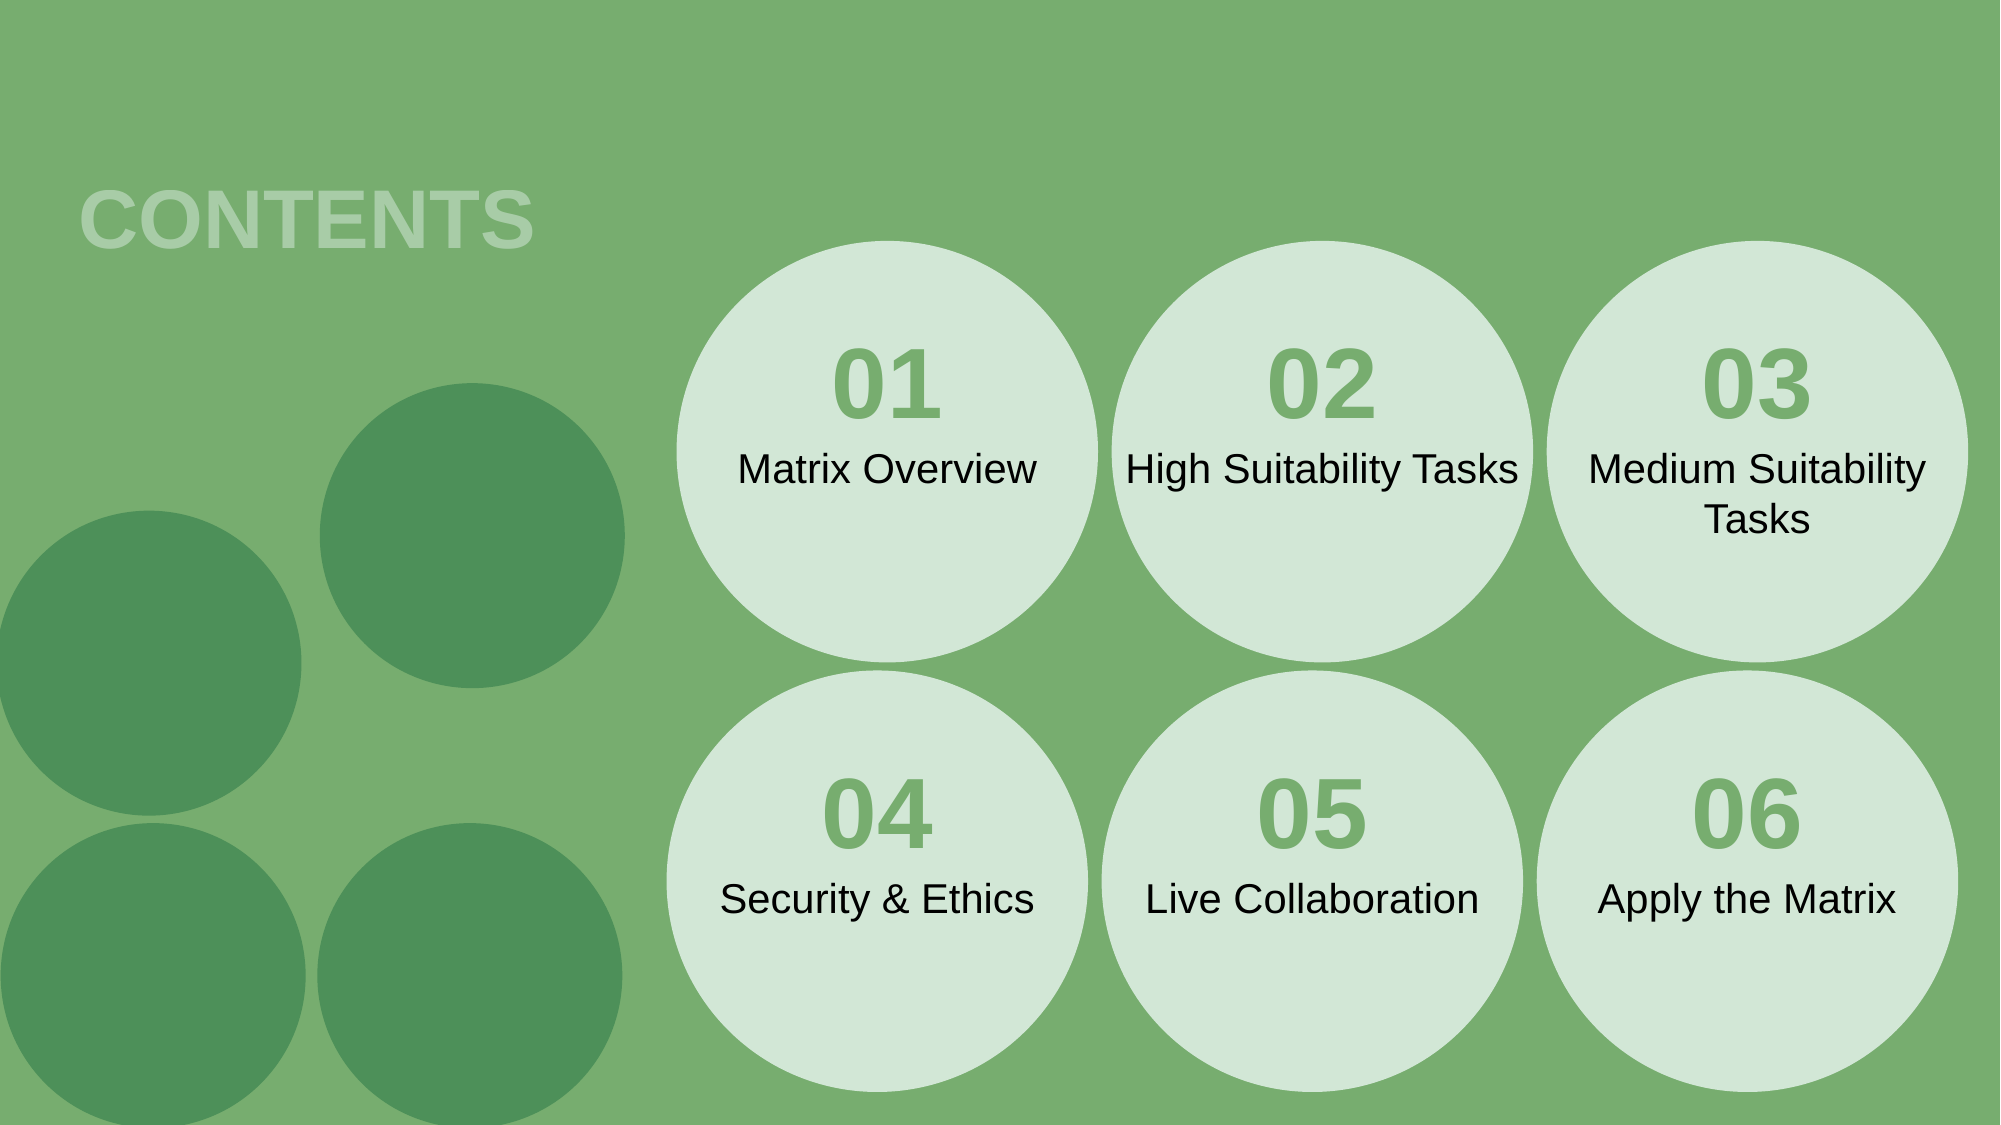

CONTENTS

01
02
03

Matrix Overview
High Suitability Tasks
Medium Suitability Tasks

04
05
06

Security & Ethics
Live Collaboration
Apply the Matrix